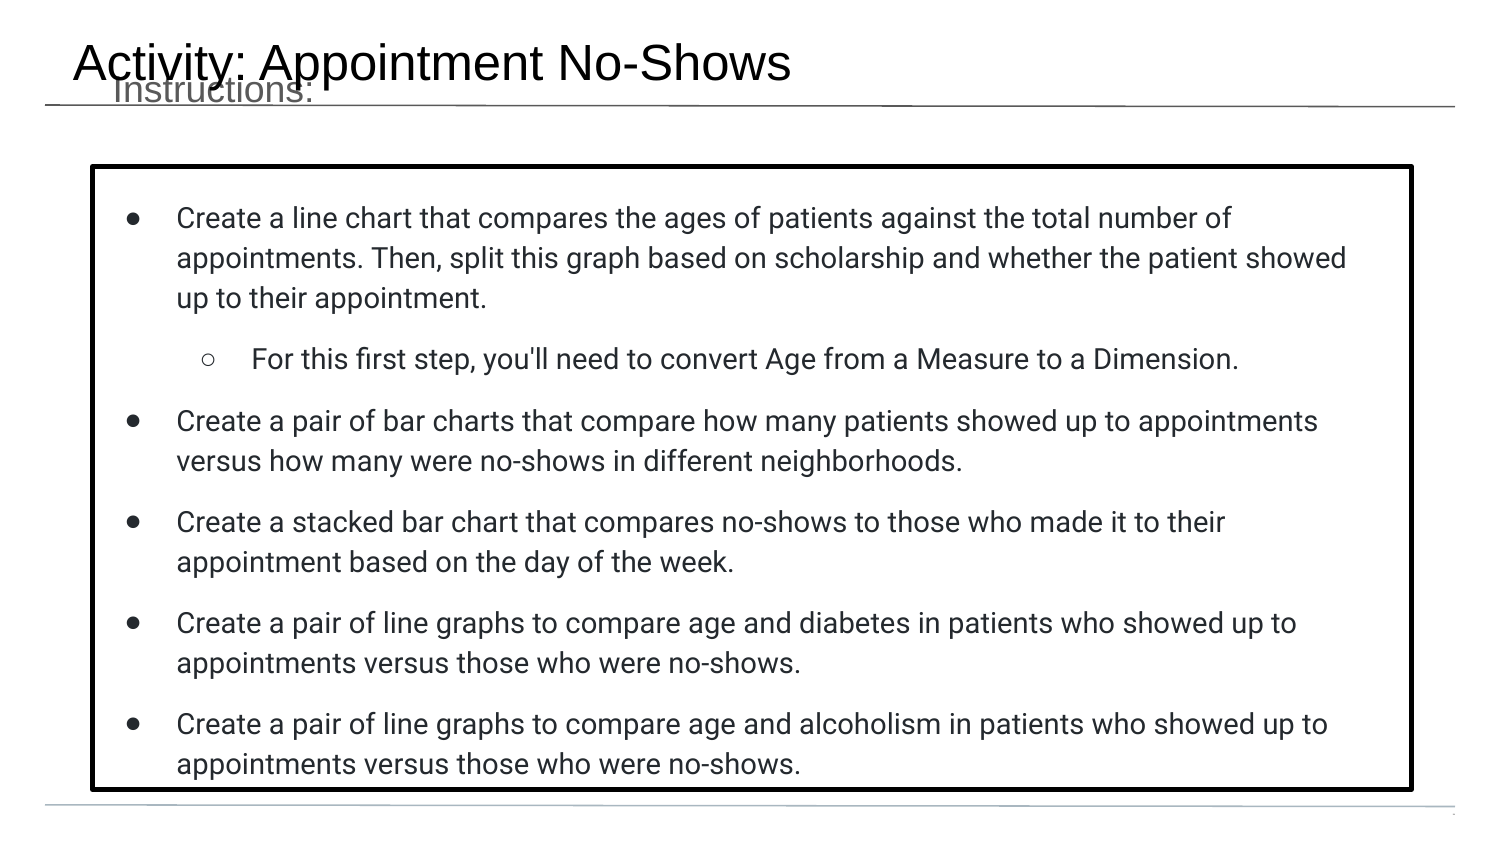

# Activity: Appointment No-Shows
Instructions:

Create a line chart that compares the ages of patients against the total number of appointments. Then, split this graph based on scholarship and whether the patient showed up to their appointment.
For this first step, you'll need to convert Age from a Measure to a Dimension.
Create a pair of bar charts that compare how many patients showed up to appointments versus how many were no-shows in different neighborhoods.
Create a stacked bar chart that compares no-shows to those who made it to their appointment based on the day of the week.
Create a pair of line graphs to compare age and diabetes in patients who showed up to appointments versus those who were no-shows.
Create a pair of line graphs to compare age and alcoholism in patients who showed up to appointments versus those who were no-shows.
24